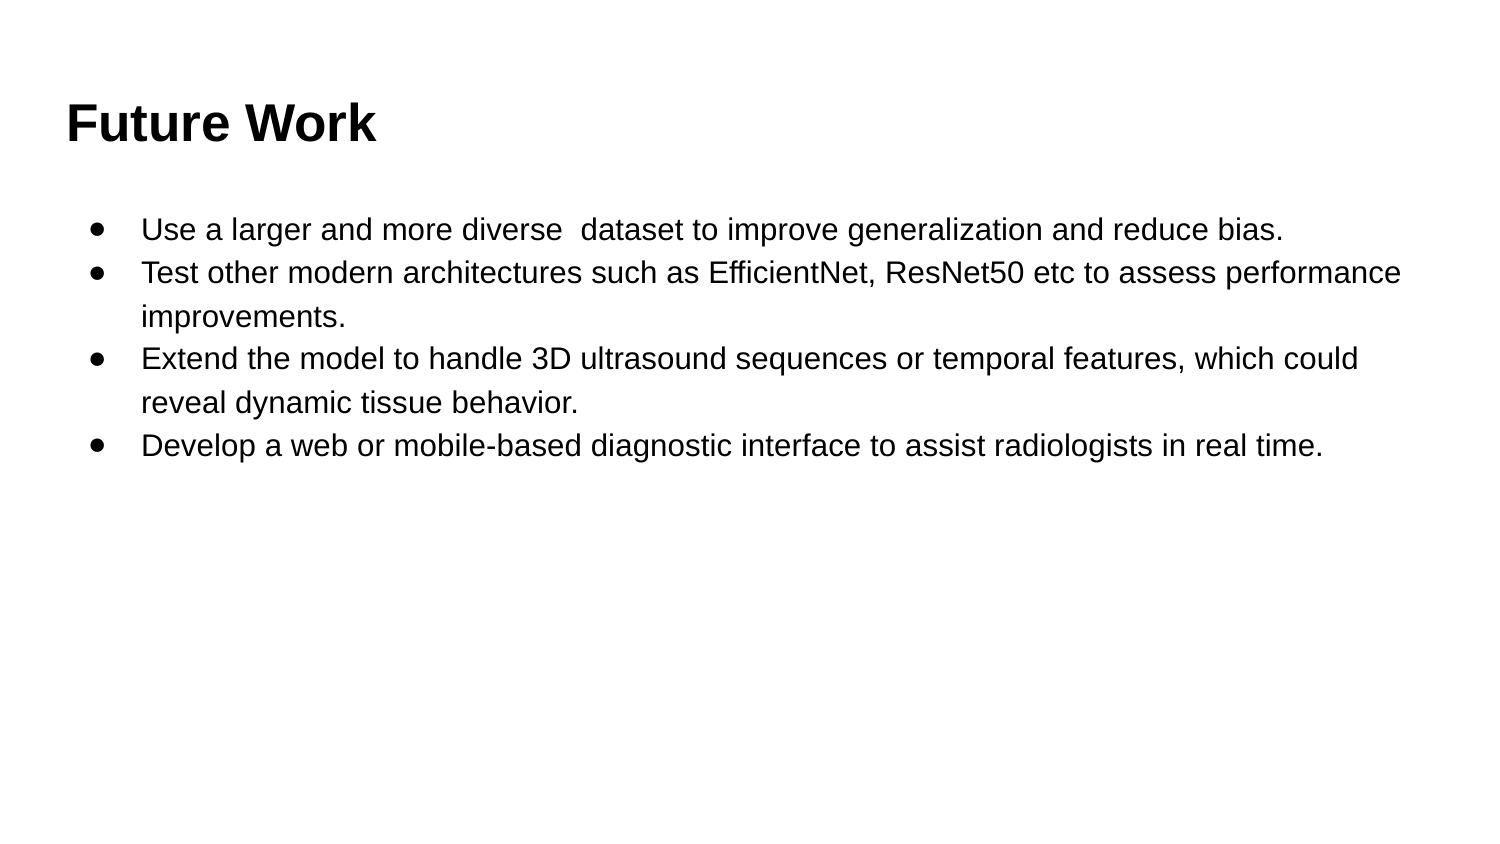

# Future Work
Use a larger and more diverse  dataset to improve generalization and reduce bias.
Test other modern architectures such as EfficientNet, ResNet50 etc to assess performance improvements.
Extend the model to handle 3D ultrasound sequences or temporal features, which could reveal dynamic tissue behavior.
Develop a web or mobile-based diagnostic interface to assist radiologists in real time.